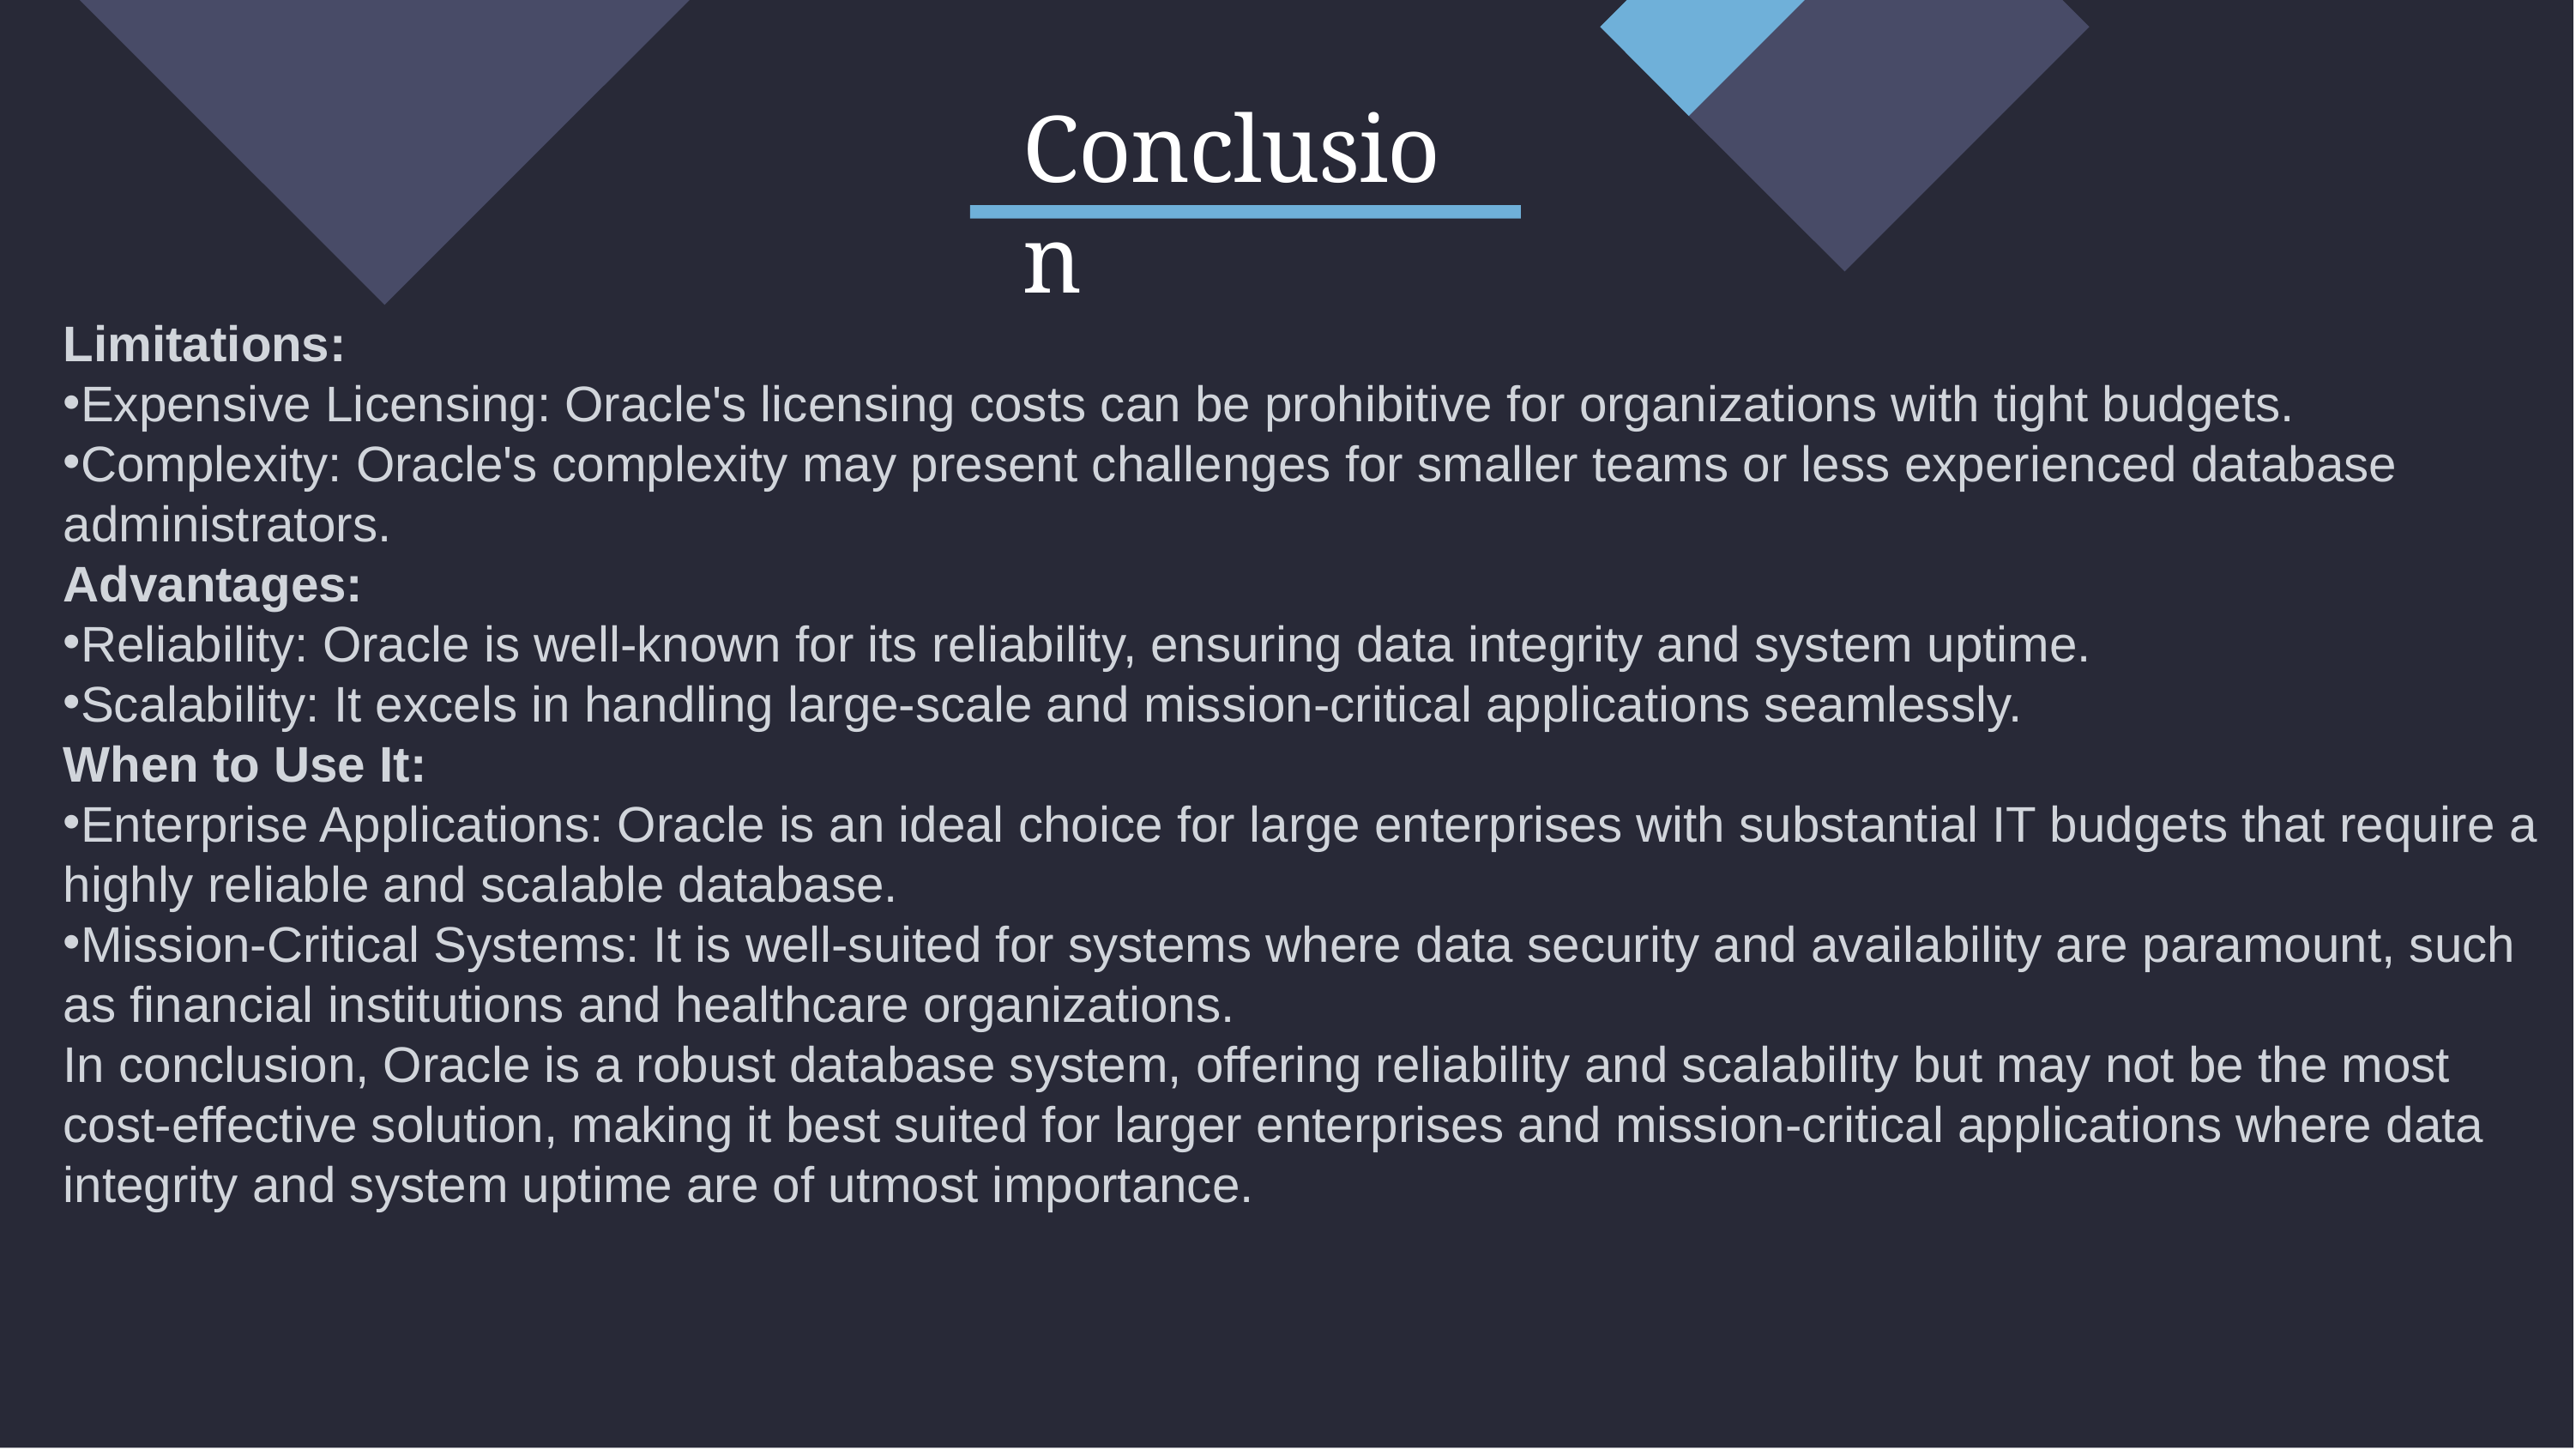

# Conclusion

Limitations:
Expensive Licensing: Oracle's licensing costs can be prohibitive for organizations with tight budgets.
Complexity: Oracle's complexity may present challenges for smaller teams or less experienced database administrators.
Advantages:
Reliability: Oracle is well-known for its reliability, ensuring data integrity and system uptime.
Scalability: It excels in handling large-scale and mission-critical applications seamlessly.
When to Use It:
Enterprise Applications: Oracle is an ideal choice for large enterprises with substantial IT budgets that require a highly reliable and scalable database.
Mission-Critical Systems: It is well-suited for systems where data security and availability are paramount, such as financial institutions and healthcare organizations.
In conclusion, Oracle is a robust database system, offering reliability and scalability but may not be the most cost-effective solution, making it best suited for larger enterprises and mission-critical applications where data integrity and system uptime are of utmost importance.